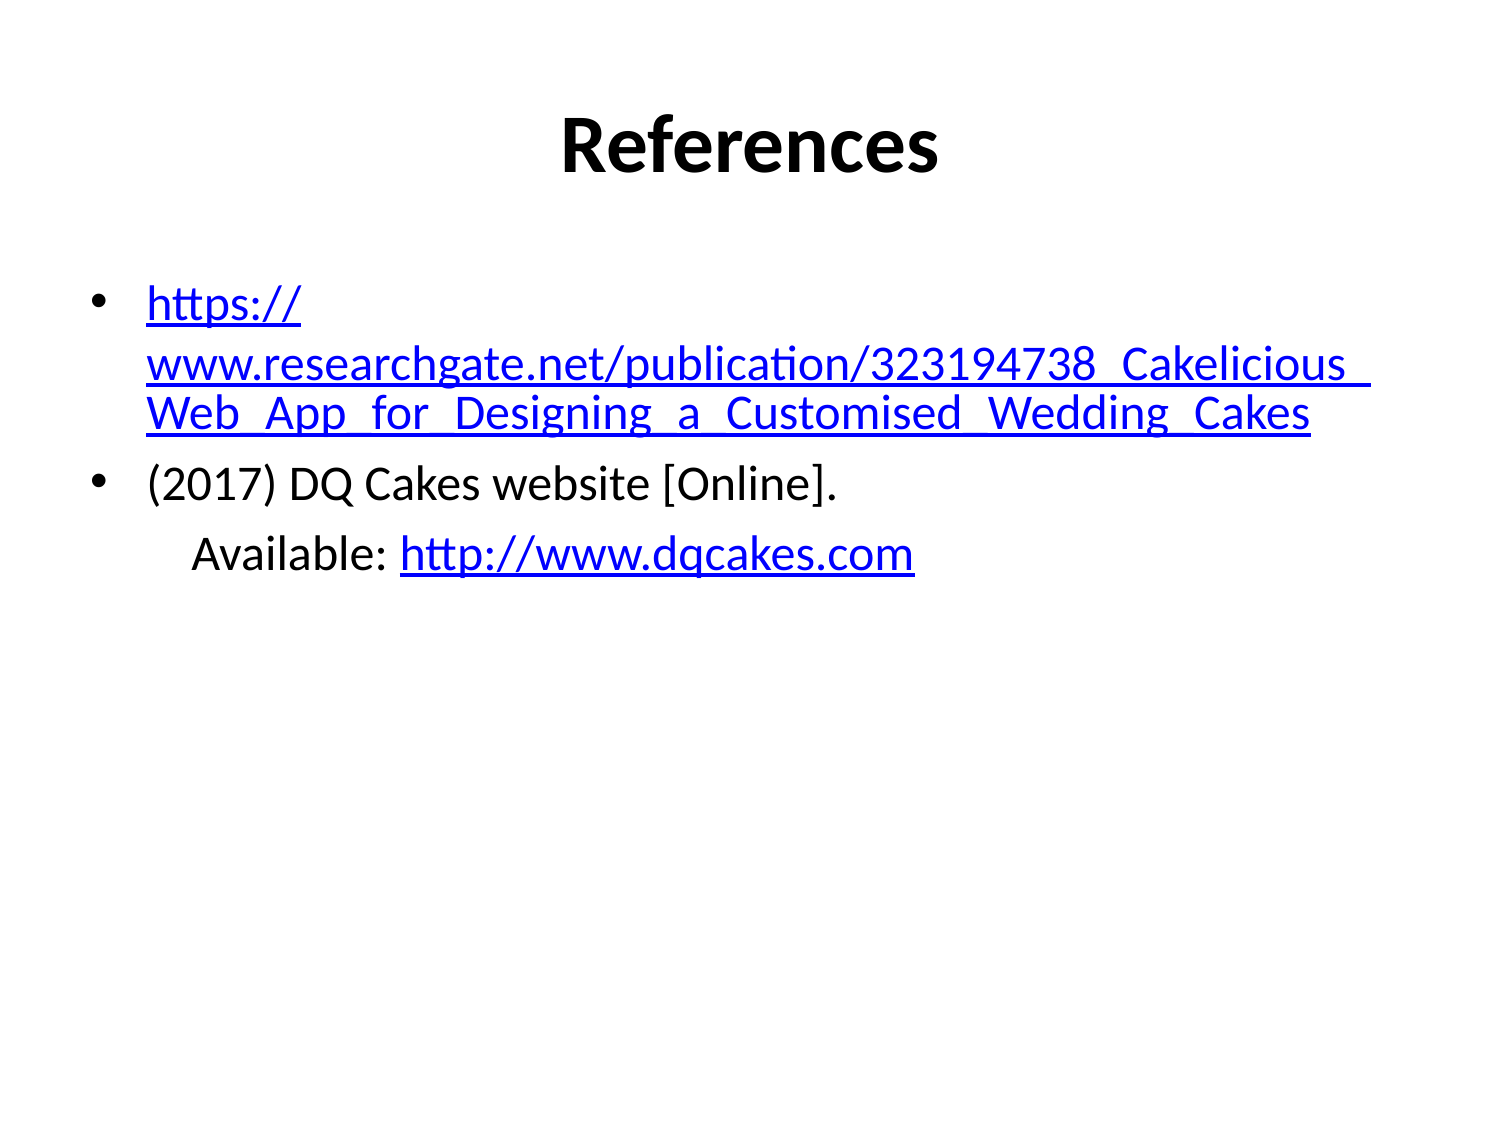

# References
https://www.researchgate.net/publication/323194738_Cakelicious_Web_App_for_Designing_a_Customised_Wedding_Cakes
(2017) DQ Cakes website [Online].
         Available: http://www.dqcakes.com